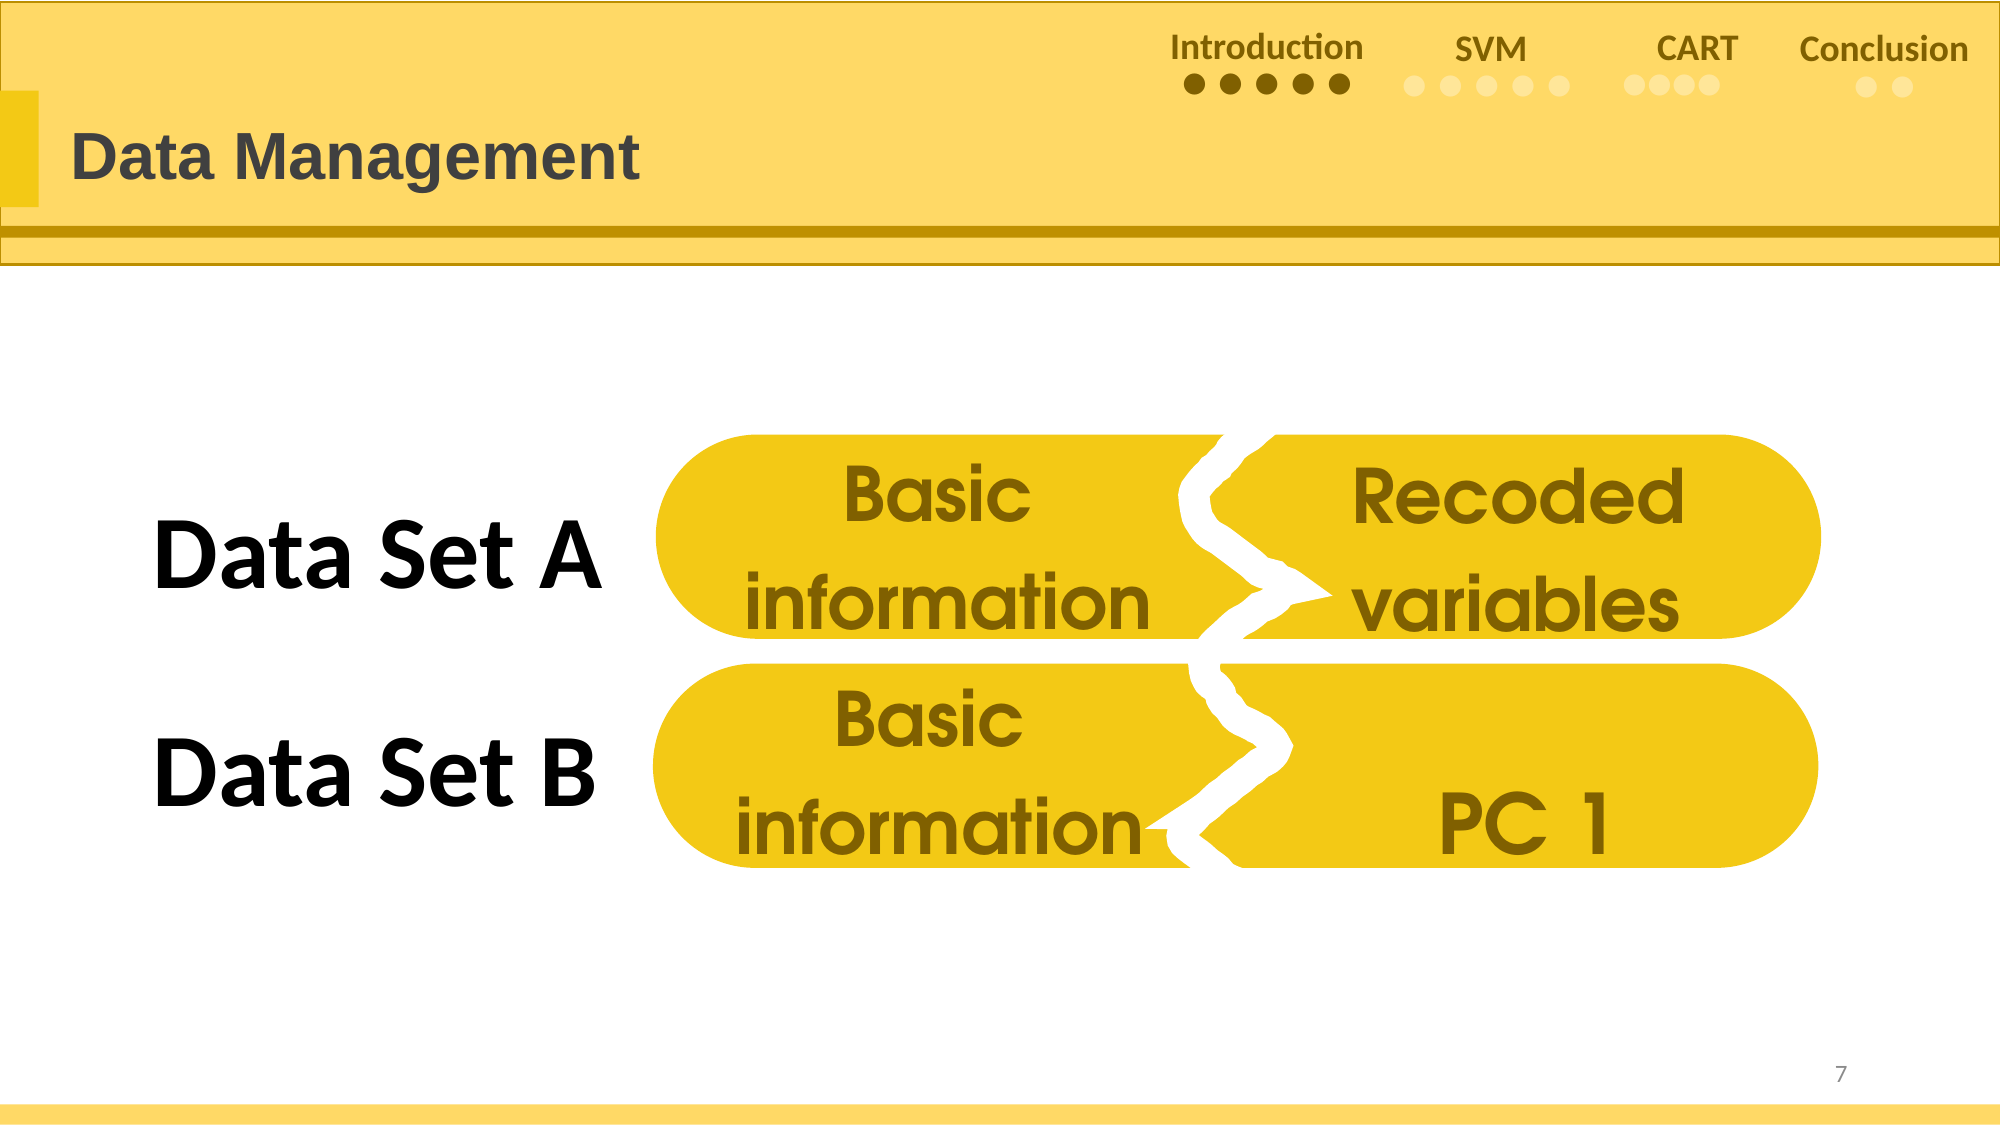

Introduction
• • • • •
CART
••••
SVM
• • • • •
Conclusion
• •

Data Management

Basic
information
Recoded
variables
Data Set A
Basic
information
Data Set B
PC 1
7